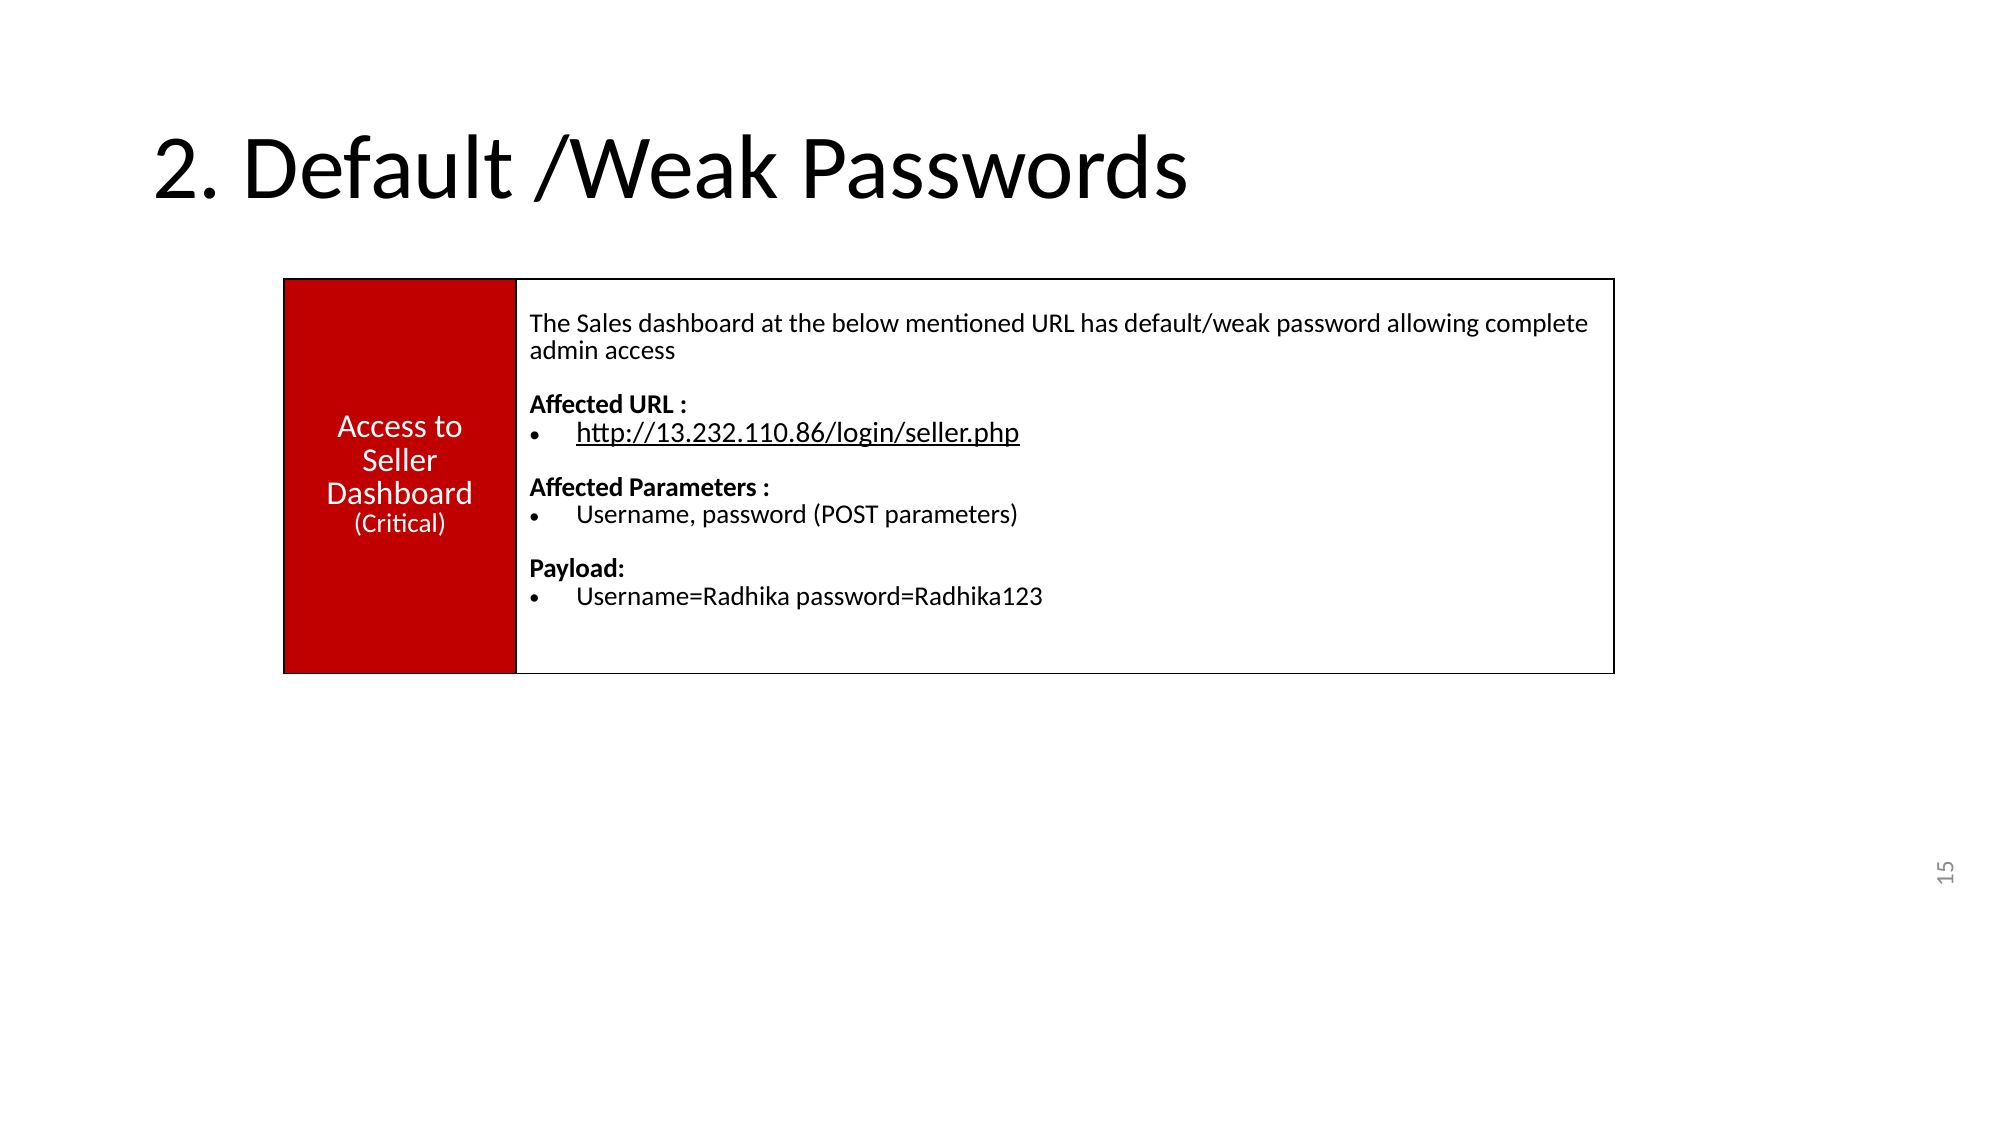

# 2. Default /Weak Passwords
|  |  |
| --- | --- |
| Access to Seller Dashboard (Critical) | The Sales dashboard at the below mentioned URL has default/weak password allowing complete admin access Affected URL : http://13.232.110.86/login/seller.php Affected Parameters : Username, password (POST parameters) Payload: Username=Radhika password=Radhika123 |
15